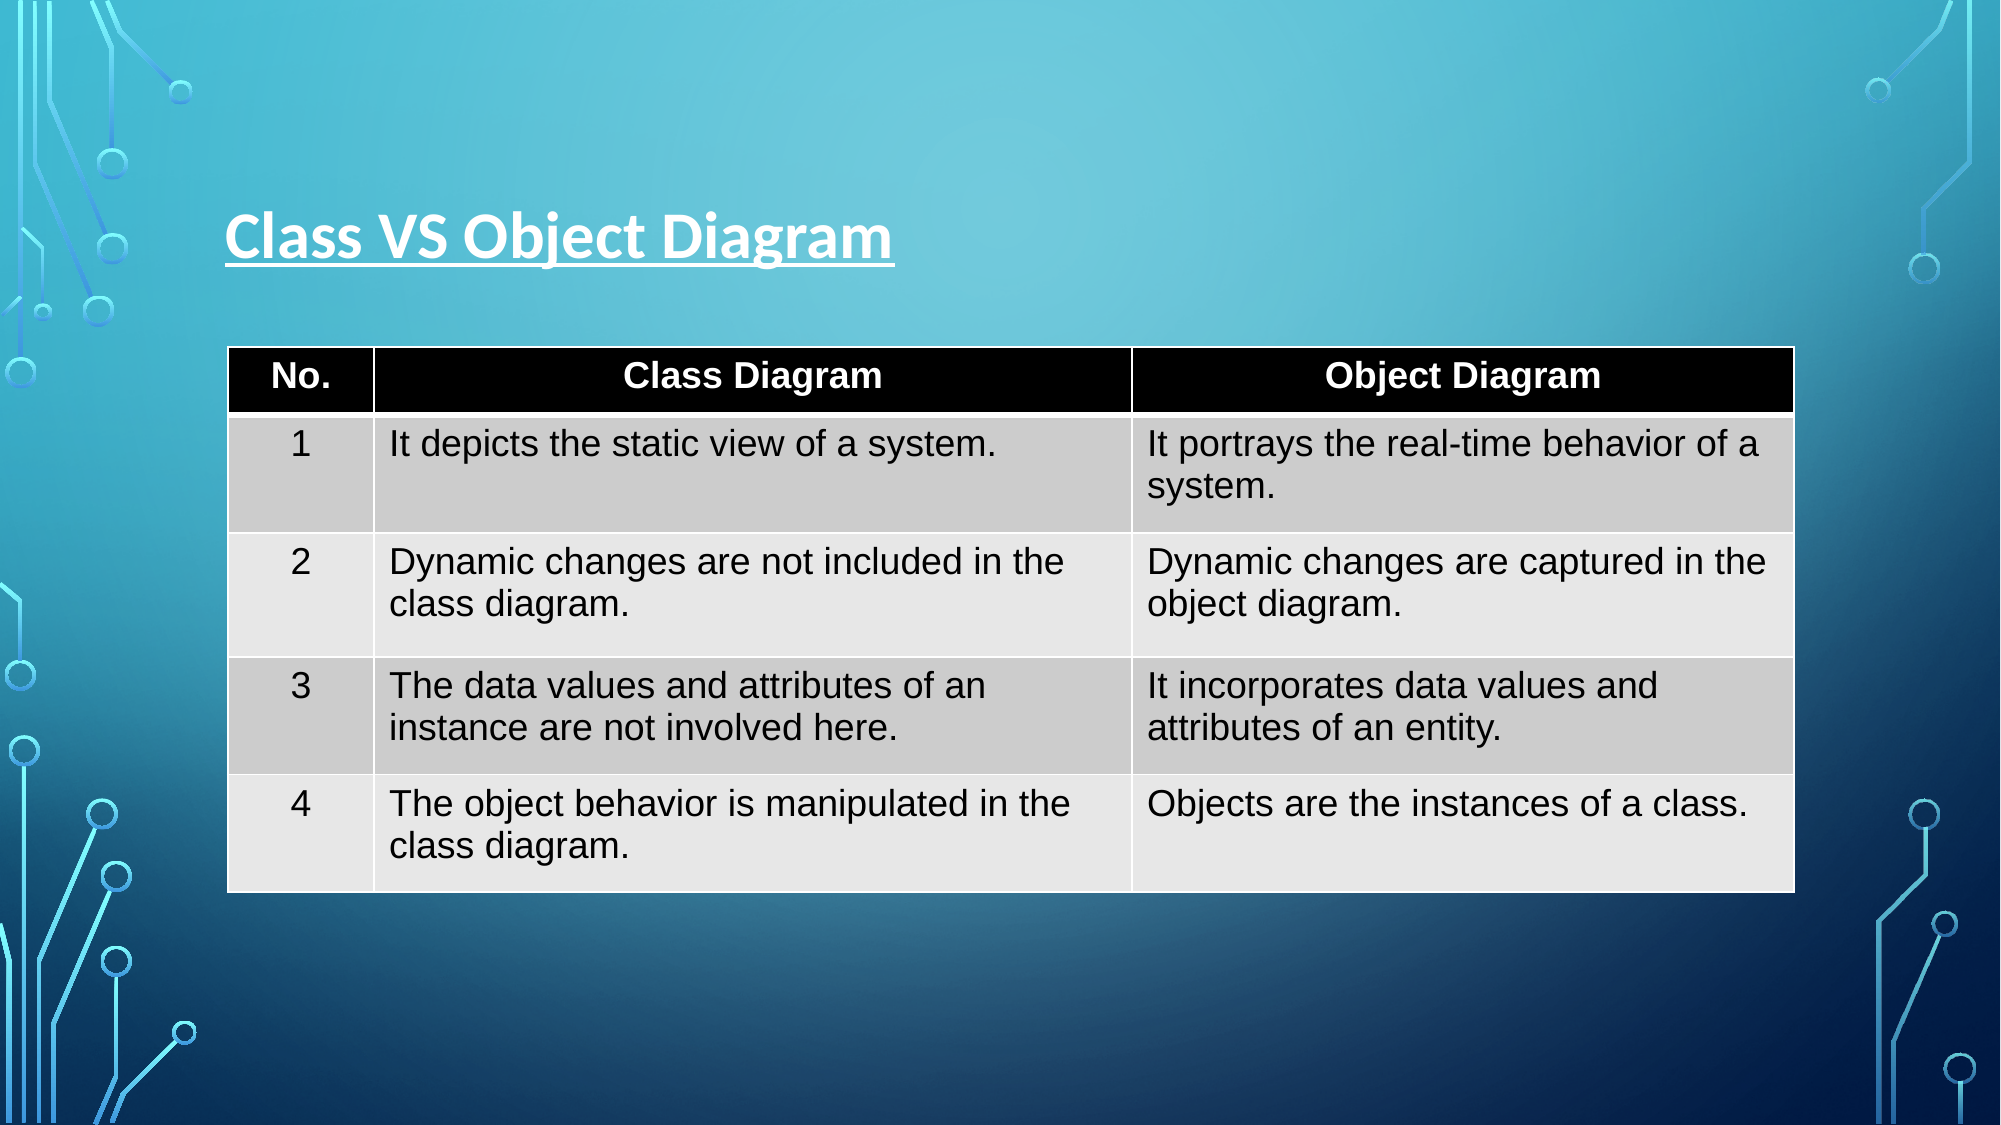

Class VS Object Diagram
| No. | Class Diagram | Object Diagram |
| --- | --- | --- |
| 1 | It depicts the static view of a system. | It portrays the real-time behavior of a system. |
| 2 | Dynamic changes are not included in the class diagram. | Dynamic changes are captured in the object diagram. |
| 3 | The data values and attributes of an instance are not involved here. | It incorporates data values and attributes of an entity. |
| 4 | The object behavior is manipulated in the class diagram. | Objects are the instances of a class. |